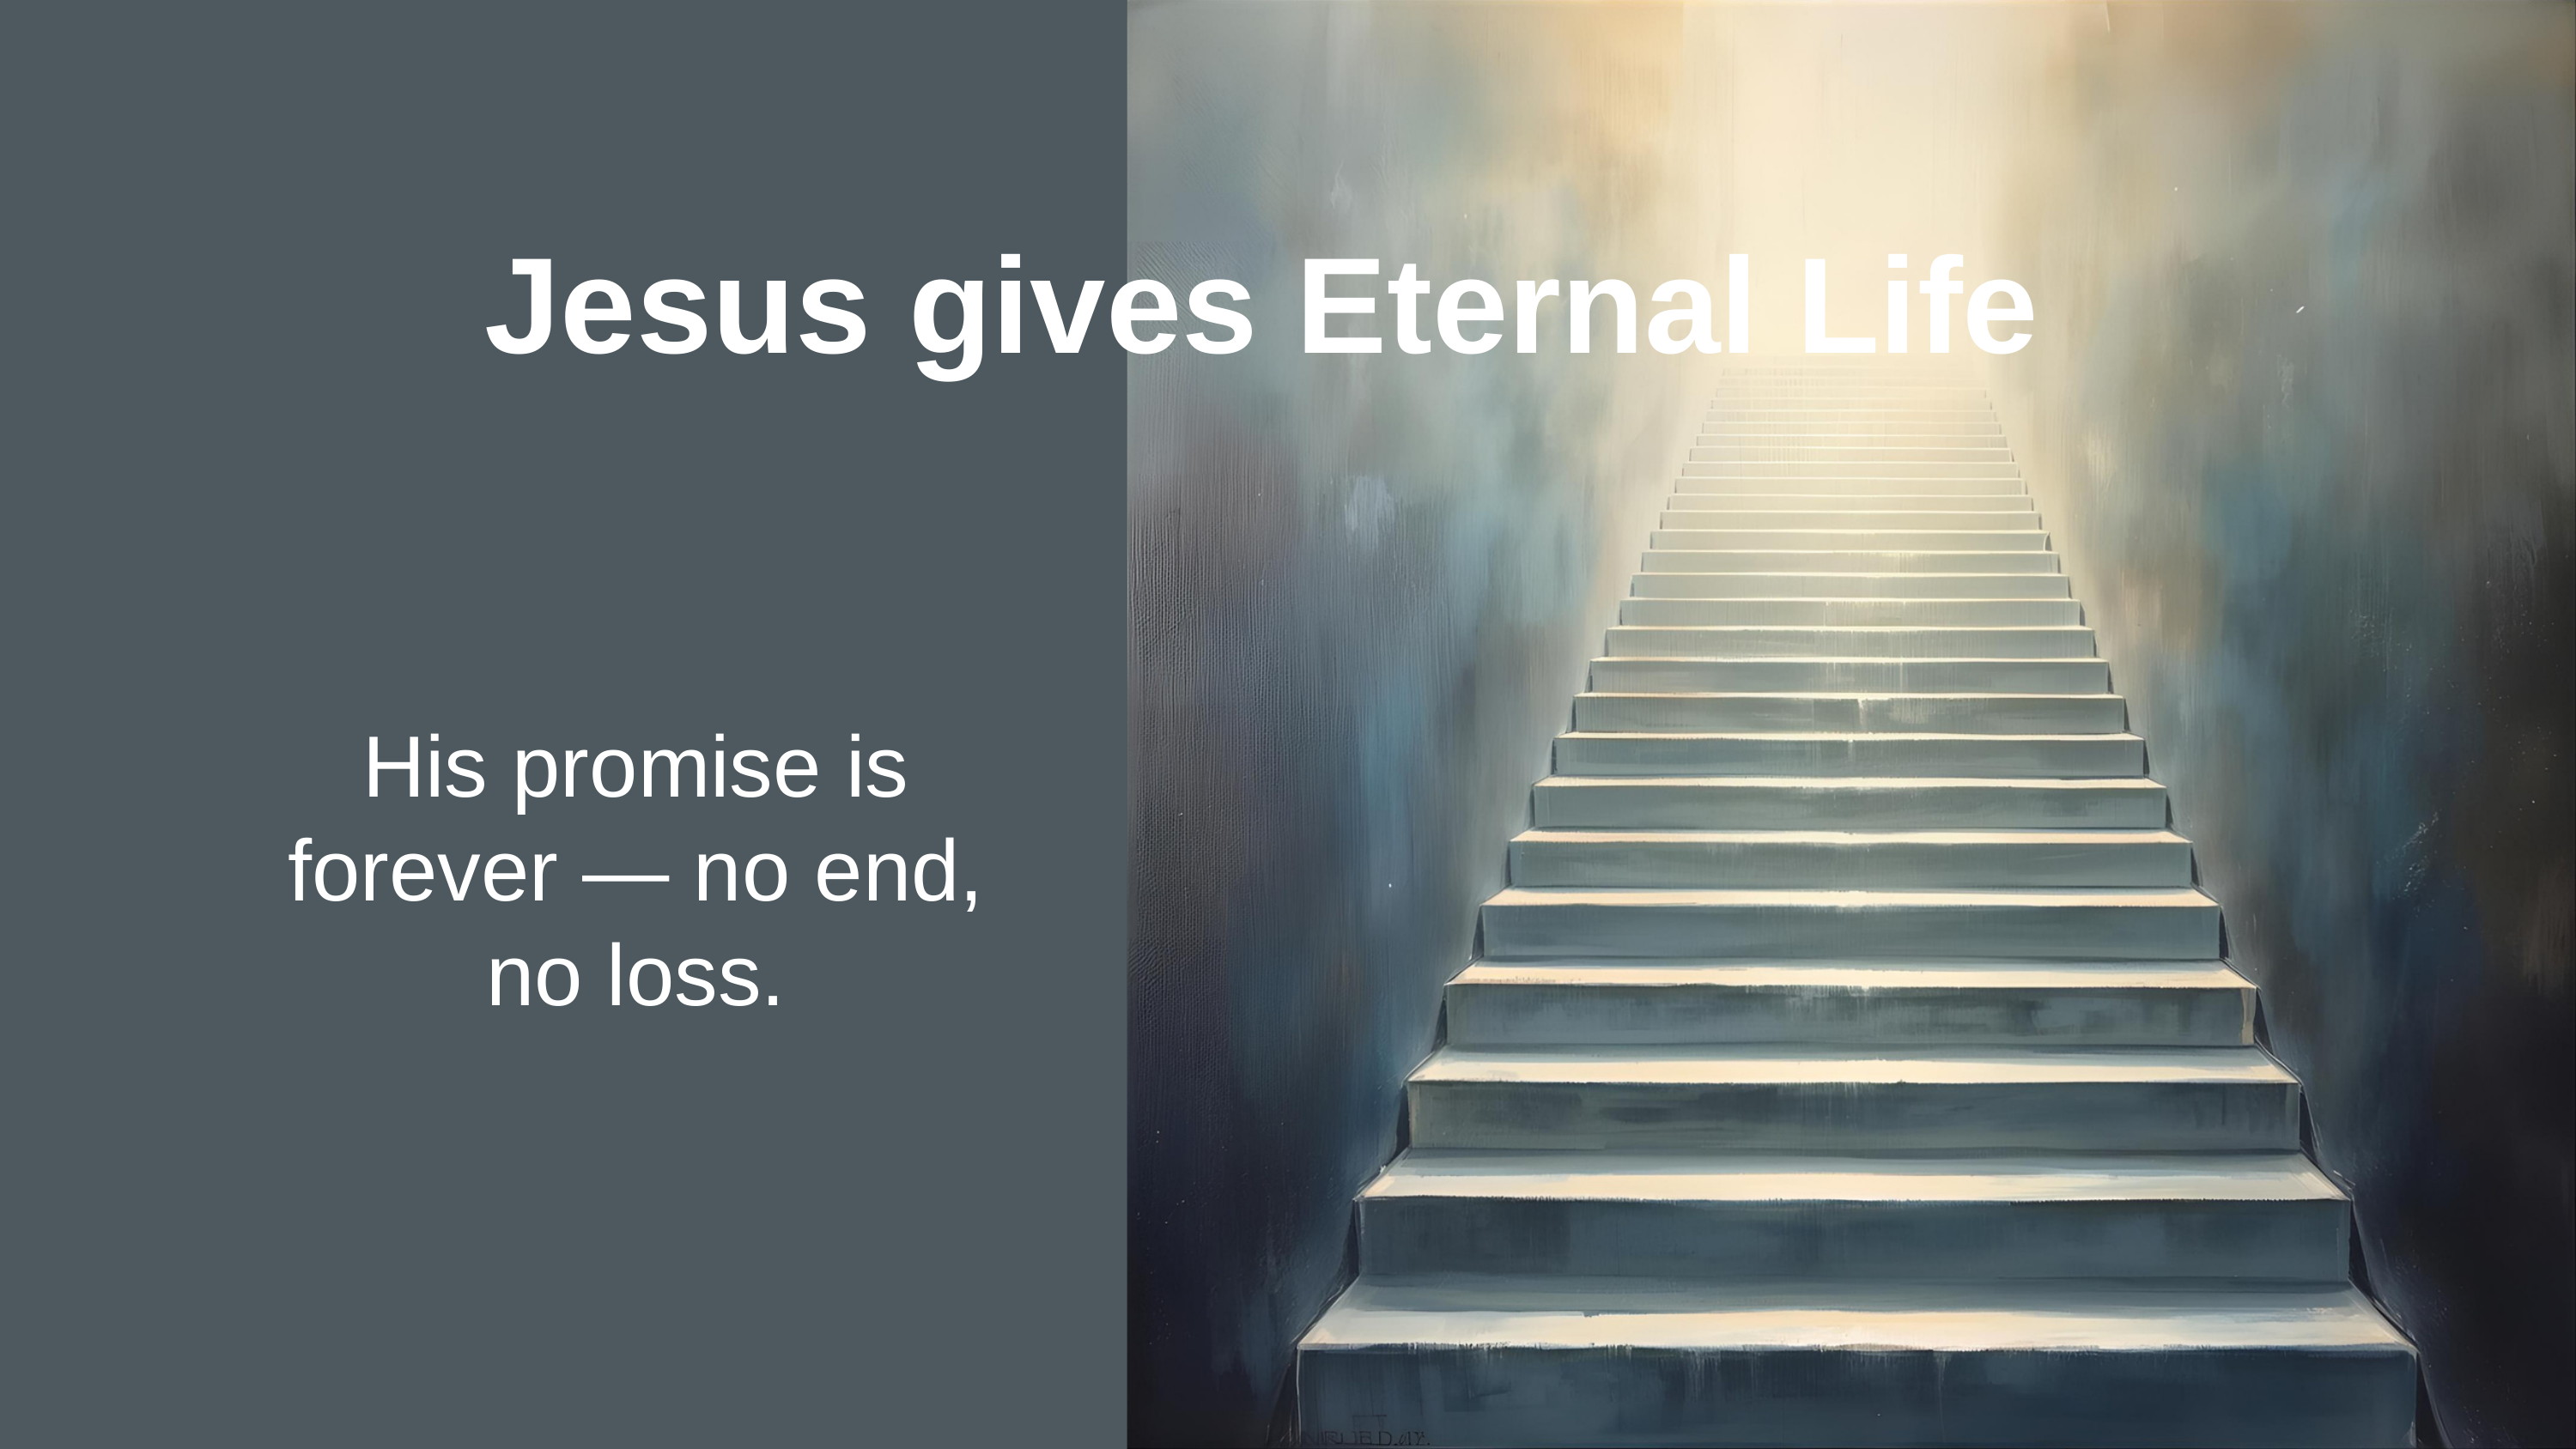

Jesus gives Eternal Life

His promise is forever — no end, no loss.